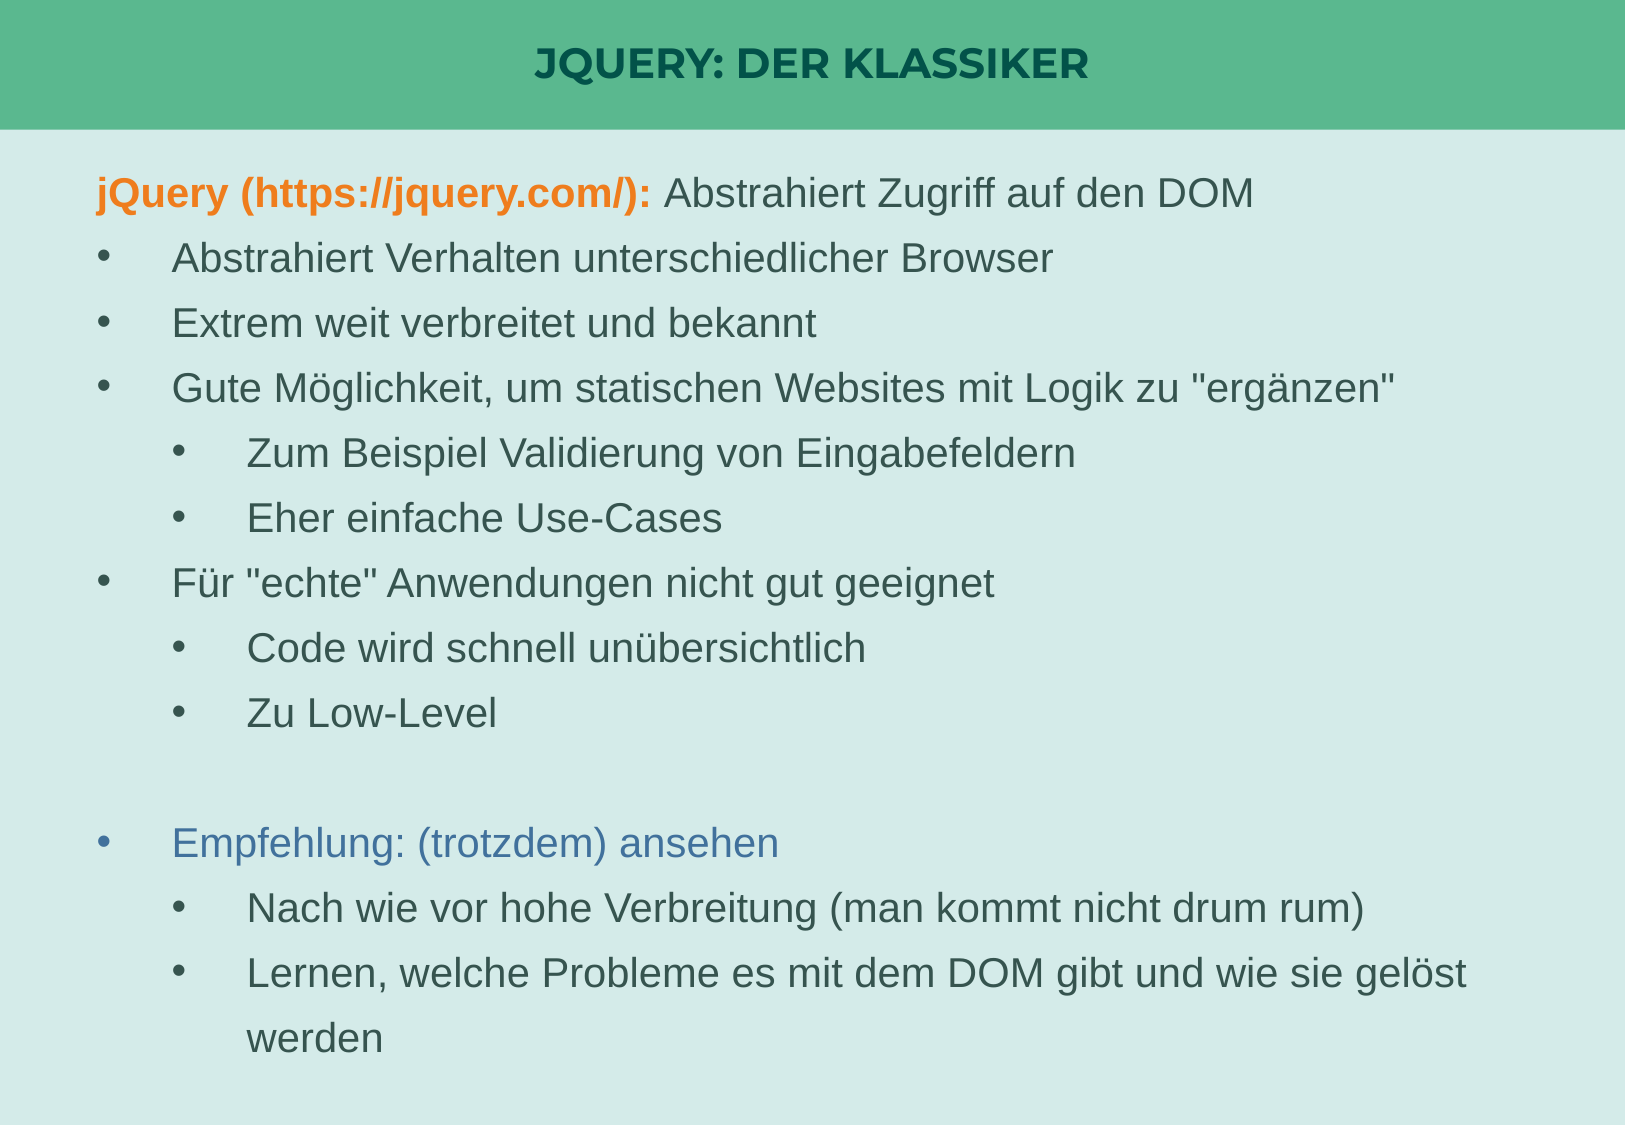

# jQuery: Der Klassiker
jQuery (https://jquery.com/): Abstrahiert Zugriff auf den DOM
Abstrahiert Verhalten unterschiedlicher Browser
Extrem weit verbreitet und bekannt
Gute Möglichkeit, um statischen Websites mit Logik zu "ergänzen"
Zum Beispiel Validierung von Eingabefeldern
Eher einfache Use-Cases
Für "echte" Anwendungen nicht gut geeignet
Code wird schnell unübersichtlich
Zu Low-Level

Empfehlung: (trotzdem) ansehen
Nach wie vor hohe Verbreitung (man kommt nicht drum rum)
Lernen, welche Probleme es mit dem DOM gibt und wie sie gelöst werden